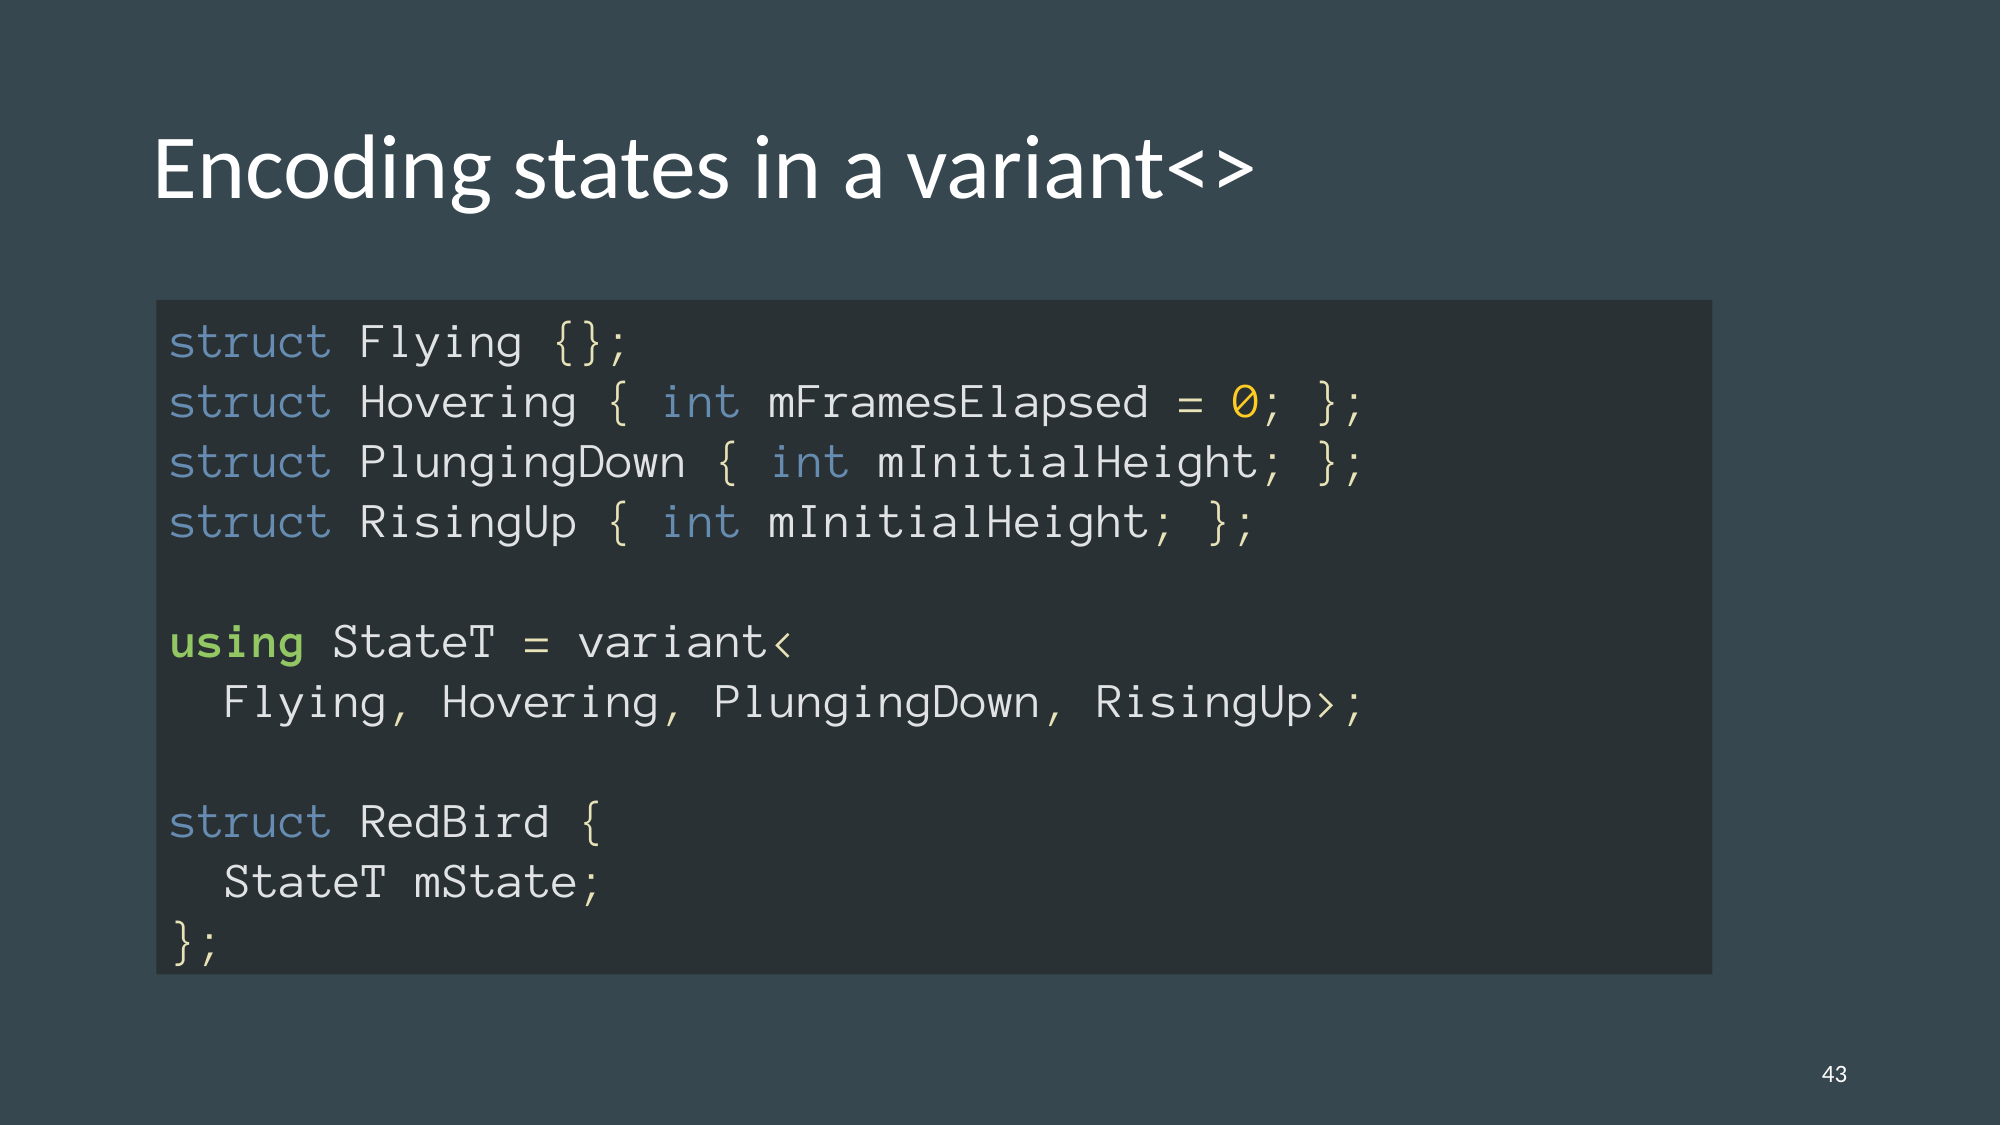

# Encoding states in a variant<>
struct Flying {};
struct Hovering { int mFramesElapsed = 0; };
struct PlungingDown { int mInitialHeight; };
struct RisingUp { int mInitialHeight; };

using StateT = variant<
  Flying, Hovering, PlungingDown, RisingUp>;

struct RedBird {
  StateT mState;
};
43